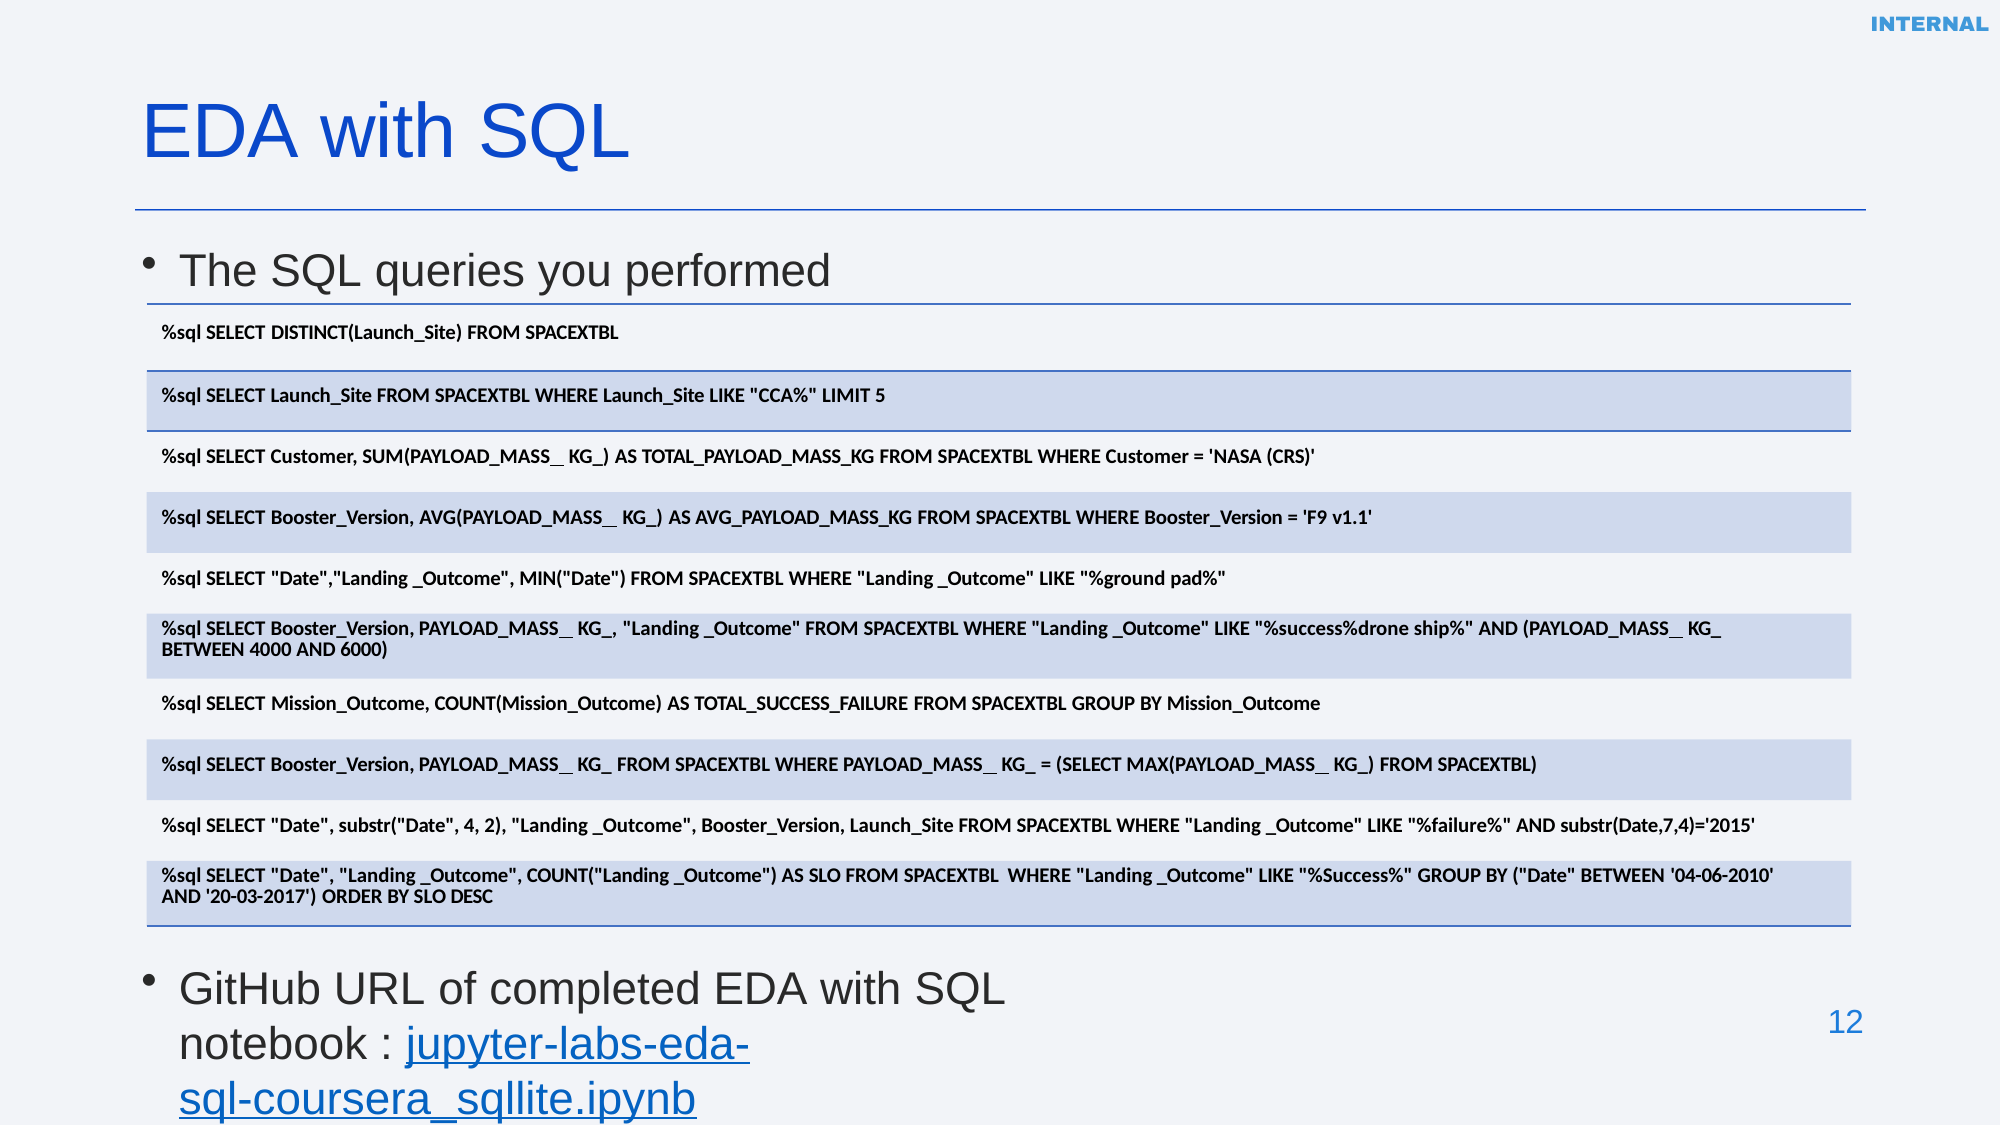

# EDA with SQL
The SQL queries you performed
| %sql SELECT DISTINCT(Launch\_Site) FROM SPACEXTBL |
| --- |
| %sql SELECT Launch\_Site FROM SPACEXTBL WHERE Launch\_Site LIKE "CCA%" LIMIT 5 |
| %sql SELECT Customer, SUM(PAYLOAD\_MASS KG\_) AS TOTAL\_PAYLOAD\_MASS\_KG FROM SPACEXTBL WHERE Customer = 'NASA (CRS)' |
| %sql SELECT Booster\_Version, AVG(PAYLOAD\_MASS KG\_) AS AVG\_PAYLOAD\_MASS\_KG FROM SPACEXTBL WHERE Booster\_Version = 'F9 v1.1' |
| %sql SELECT "Date","Landing \_Outcome", MIN("Date") FROM SPACEXTBL WHERE "Landing \_Outcome" LIKE "%ground pad%" |
| %sql SELECT Booster\_Version, PAYLOAD\_MASS KG\_, "Landing \_Outcome" FROM SPACEXTBL WHERE "Landing \_Outcome" LIKE "%success%drone ship%" AND (PAYLOAD\_MASS KG\_ BETWEEN 4000 AND 6000) |
| %sql SELECT Mission\_Outcome, COUNT(Mission\_Outcome) AS TOTAL\_SUCCESS\_FAILURE FROM SPACEXTBL GROUP BY Mission\_Outcome |
| %sql SELECT Booster\_Version, PAYLOAD\_MASS KG\_ FROM SPACEXTBL WHERE PAYLOAD\_MASS KG\_ = (SELECT MAX(PAYLOAD\_MASS KG\_) FROM SPACEXTBL) |
| %sql SELECT "Date", substr("Date", 4, 2), "Landing \_Outcome", Booster\_Version, Launch\_Site FROM SPACEXTBL WHERE "Landing \_Outcome" LIKE "%failure%" AND substr(Date,7,4)='2015' |
| %sql SELECT "Date", "Landing \_Outcome", COUNT("Landing \_Outcome") AS SLO FROM SPACEXTBL WHERE "Landing \_Outcome" LIKE "%Success%" GROUP BY ("Date" BETWEEN '04-06-2010' AND '20-03-2017') ORDER BY SLO DESC |
GitHub URL of completed EDA with SQL notebook : jupyter-labs-eda-sql-coursera_sqllite.ipynb
12